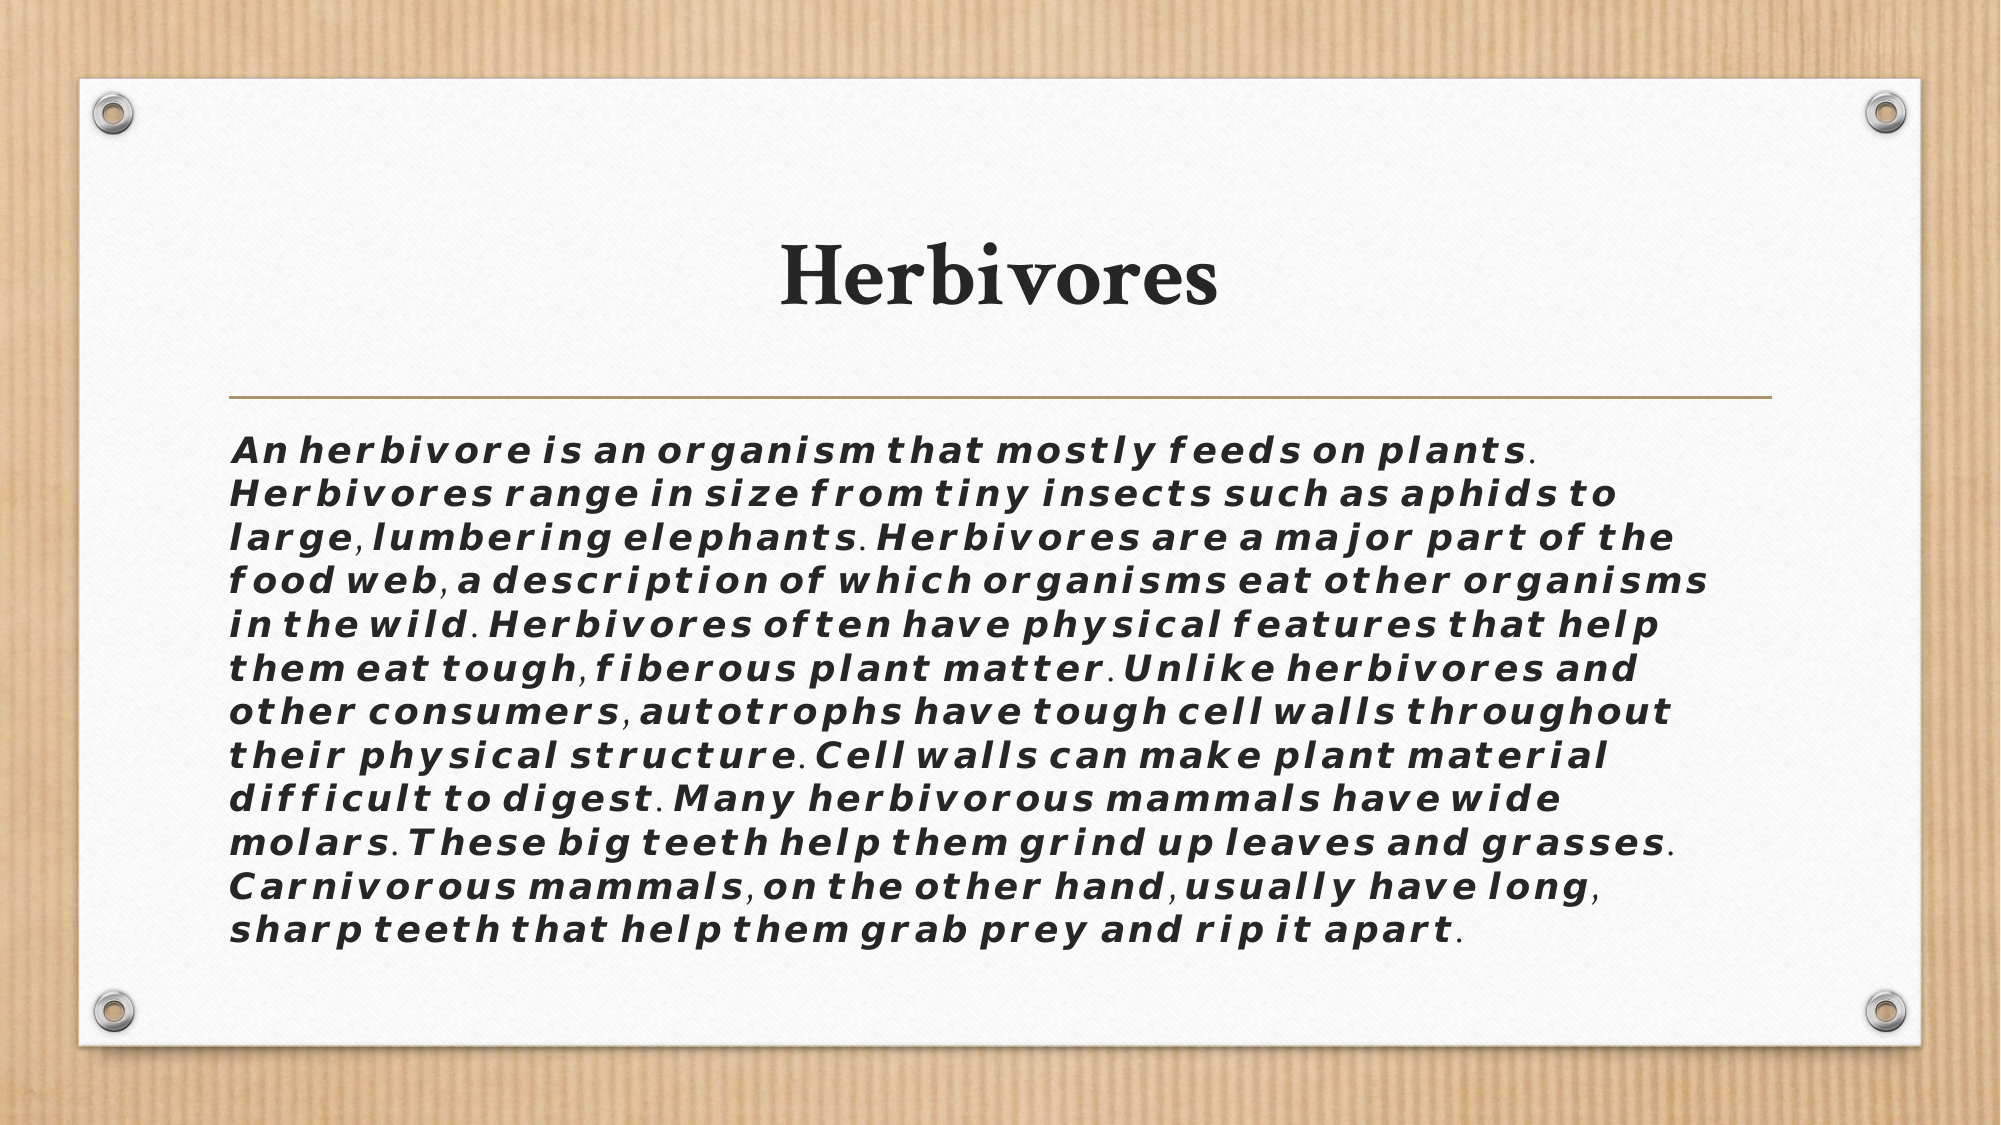

# Herbivores
𝘼𝙣 𝙝𝙚𝙧𝙗𝙞𝙫𝙤𝙧𝙚 𝙞𝙨 𝙖𝙣 𝙤𝙧𝙜𝙖𝙣𝙞𝙨𝙢 𝙩𝙝𝙖𝙩 𝙢𝙤𝙨𝙩𝙡𝙮 𝙛𝙚𝙚𝙙𝙨 𝙤𝙣 𝙥𝙡𝙖𝙣𝙩𝙨. 𝙃𝙚𝙧𝙗𝙞𝙫𝙤𝙧𝙚𝙨 𝙧𝙖𝙣𝙜𝙚 𝙞𝙣 𝙨𝙞𝙯𝙚 𝙛𝙧𝙤𝙢 𝙩𝙞𝙣𝙮 𝙞𝙣𝙨𝙚𝙘𝙩𝙨 𝙨𝙪𝙘𝙝 𝙖𝙨 𝙖𝙥𝙝𝙞𝙙𝙨 𝙩𝙤 𝙡𝙖𝙧𝙜𝙚, 𝙡𝙪𝙢𝙗𝙚𝙧𝙞𝙣𝙜 𝙚𝙡𝙚𝙥𝙝𝙖𝙣𝙩𝙨. 𝙃𝙚𝙧𝙗𝙞𝙫𝙤𝙧𝙚𝙨 𝙖𝙧𝙚 𝙖 𝙢𝙖𝙟𝙤𝙧 𝙥𝙖𝙧𝙩 𝙤𝙛 𝙩𝙝𝙚 𝙛𝙤𝙤𝙙 𝙬𝙚𝙗, 𝙖 𝙙𝙚𝙨𝙘𝙧𝙞𝙥𝙩𝙞𝙤𝙣 𝙤𝙛 𝙬𝙝𝙞𝙘𝙝 𝙤𝙧𝙜𝙖𝙣𝙞𝙨𝙢𝙨 𝙚𝙖𝙩 𝙤𝙩𝙝𝙚𝙧 𝙤𝙧𝙜𝙖𝙣𝙞𝙨𝙢𝙨 𝙞𝙣 𝙩𝙝𝙚 𝙬𝙞𝙡𝙙. 𝙃𝙚𝙧𝙗𝙞𝙫𝙤𝙧𝙚𝙨 𝙤𝙛𝙩𝙚𝙣 𝙝𝙖𝙫𝙚 𝙥𝙝𝙮𝙨𝙞𝙘𝙖𝙡 𝙛𝙚𝙖𝙩𝙪𝙧𝙚𝙨 𝙩𝙝𝙖𝙩 𝙝𝙚𝙡𝙥 𝙩𝙝𝙚𝙢 𝙚𝙖𝙩 𝙩𝙤𝙪𝙜𝙝, 𝙛𝙞𝙗𝙚𝙧𝙤𝙪𝙨 𝙥𝙡𝙖𝙣𝙩 𝙢𝙖𝙩𝙩𝙚𝙧. 𝙐𝙣𝙡𝙞𝙠𝙚 𝙝𝙚𝙧𝙗𝙞𝙫𝙤𝙧𝙚𝙨 𝙖𝙣𝙙 𝙤𝙩𝙝𝙚𝙧 𝙘𝙤𝙣𝙨𝙪𝙢𝙚𝙧𝙨, 𝙖𝙪𝙩𝙤𝙩𝙧𝙤𝙥𝙝𝙨 𝙝𝙖𝙫𝙚 𝙩𝙤𝙪𝙜𝙝 𝙘𝙚𝙡𝙡 𝙬𝙖𝙡𝙡𝙨 𝙩𝙝𝙧𝙤𝙪𝙜𝙝𝙤𝙪𝙩 𝙩𝙝𝙚𝙞𝙧 𝙥𝙝𝙮𝙨𝙞𝙘𝙖𝙡 𝙨𝙩𝙧𝙪𝙘𝙩𝙪𝙧𝙚. 𝘾𝙚𝙡𝙡 𝙬𝙖𝙡𝙡𝙨 𝙘𝙖𝙣 𝙢𝙖𝙠𝙚 𝙥𝙡𝙖𝙣𝙩 𝙢𝙖𝙩𝙚𝙧𝙞𝙖𝙡 𝙙𝙞𝙛𝙛𝙞𝙘𝙪𝙡𝙩 𝙩𝙤 𝙙𝙞𝙜𝙚𝙨𝙩. 𝙈𝙖𝙣𝙮 𝙝𝙚𝙧𝙗𝙞𝙫𝙤𝙧𝙤𝙪𝙨 𝙢𝙖𝙢𝙢𝙖𝙡𝙨 𝙝𝙖𝙫𝙚 𝙬𝙞𝙙𝙚 𝙢𝙤𝙡𝙖𝙧𝙨. 𝙏𝙝𝙚𝙨𝙚 𝙗𝙞𝙜 𝙩𝙚𝙚𝙩𝙝 𝙝𝙚𝙡𝙥 𝙩𝙝𝙚𝙢 𝙜𝙧𝙞𝙣𝙙 𝙪𝙥 𝙡𝙚𝙖𝙫𝙚𝙨 𝙖𝙣𝙙 𝙜𝙧𝙖𝙨𝙨𝙚𝙨. 𝘾𝙖𝙧𝙣𝙞𝙫𝙤𝙧𝙤𝙪𝙨 𝙢𝙖𝙢𝙢𝙖𝙡𝙨, 𝙤𝙣 𝙩𝙝𝙚 𝙤𝙩𝙝𝙚𝙧 𝙝𝙖𝙣𝙙, 𝙪𝙨𝙪𝙖𝙡𝙡𝙮 𝙝𝙖𝙫𝙚 𝙡𝙤𝙣𝙜, 𝙨𝙝𝙖𝙧𝙥 𝙩𝙚𝙚𝙩𝙝 𝙩𝙝𝙖𝙩 𝙝𝙚𝙡𝙥 𝙩𝙝𝙚𝙢 𝙜𝙧𝙖𝙗 𝙥𝙧𝙚𝙮 𝙖𝙣𝙙 𝙧𝙞𝙥 𝙞𝙩 𝙖𝙥𝙖𝙧𝙩.